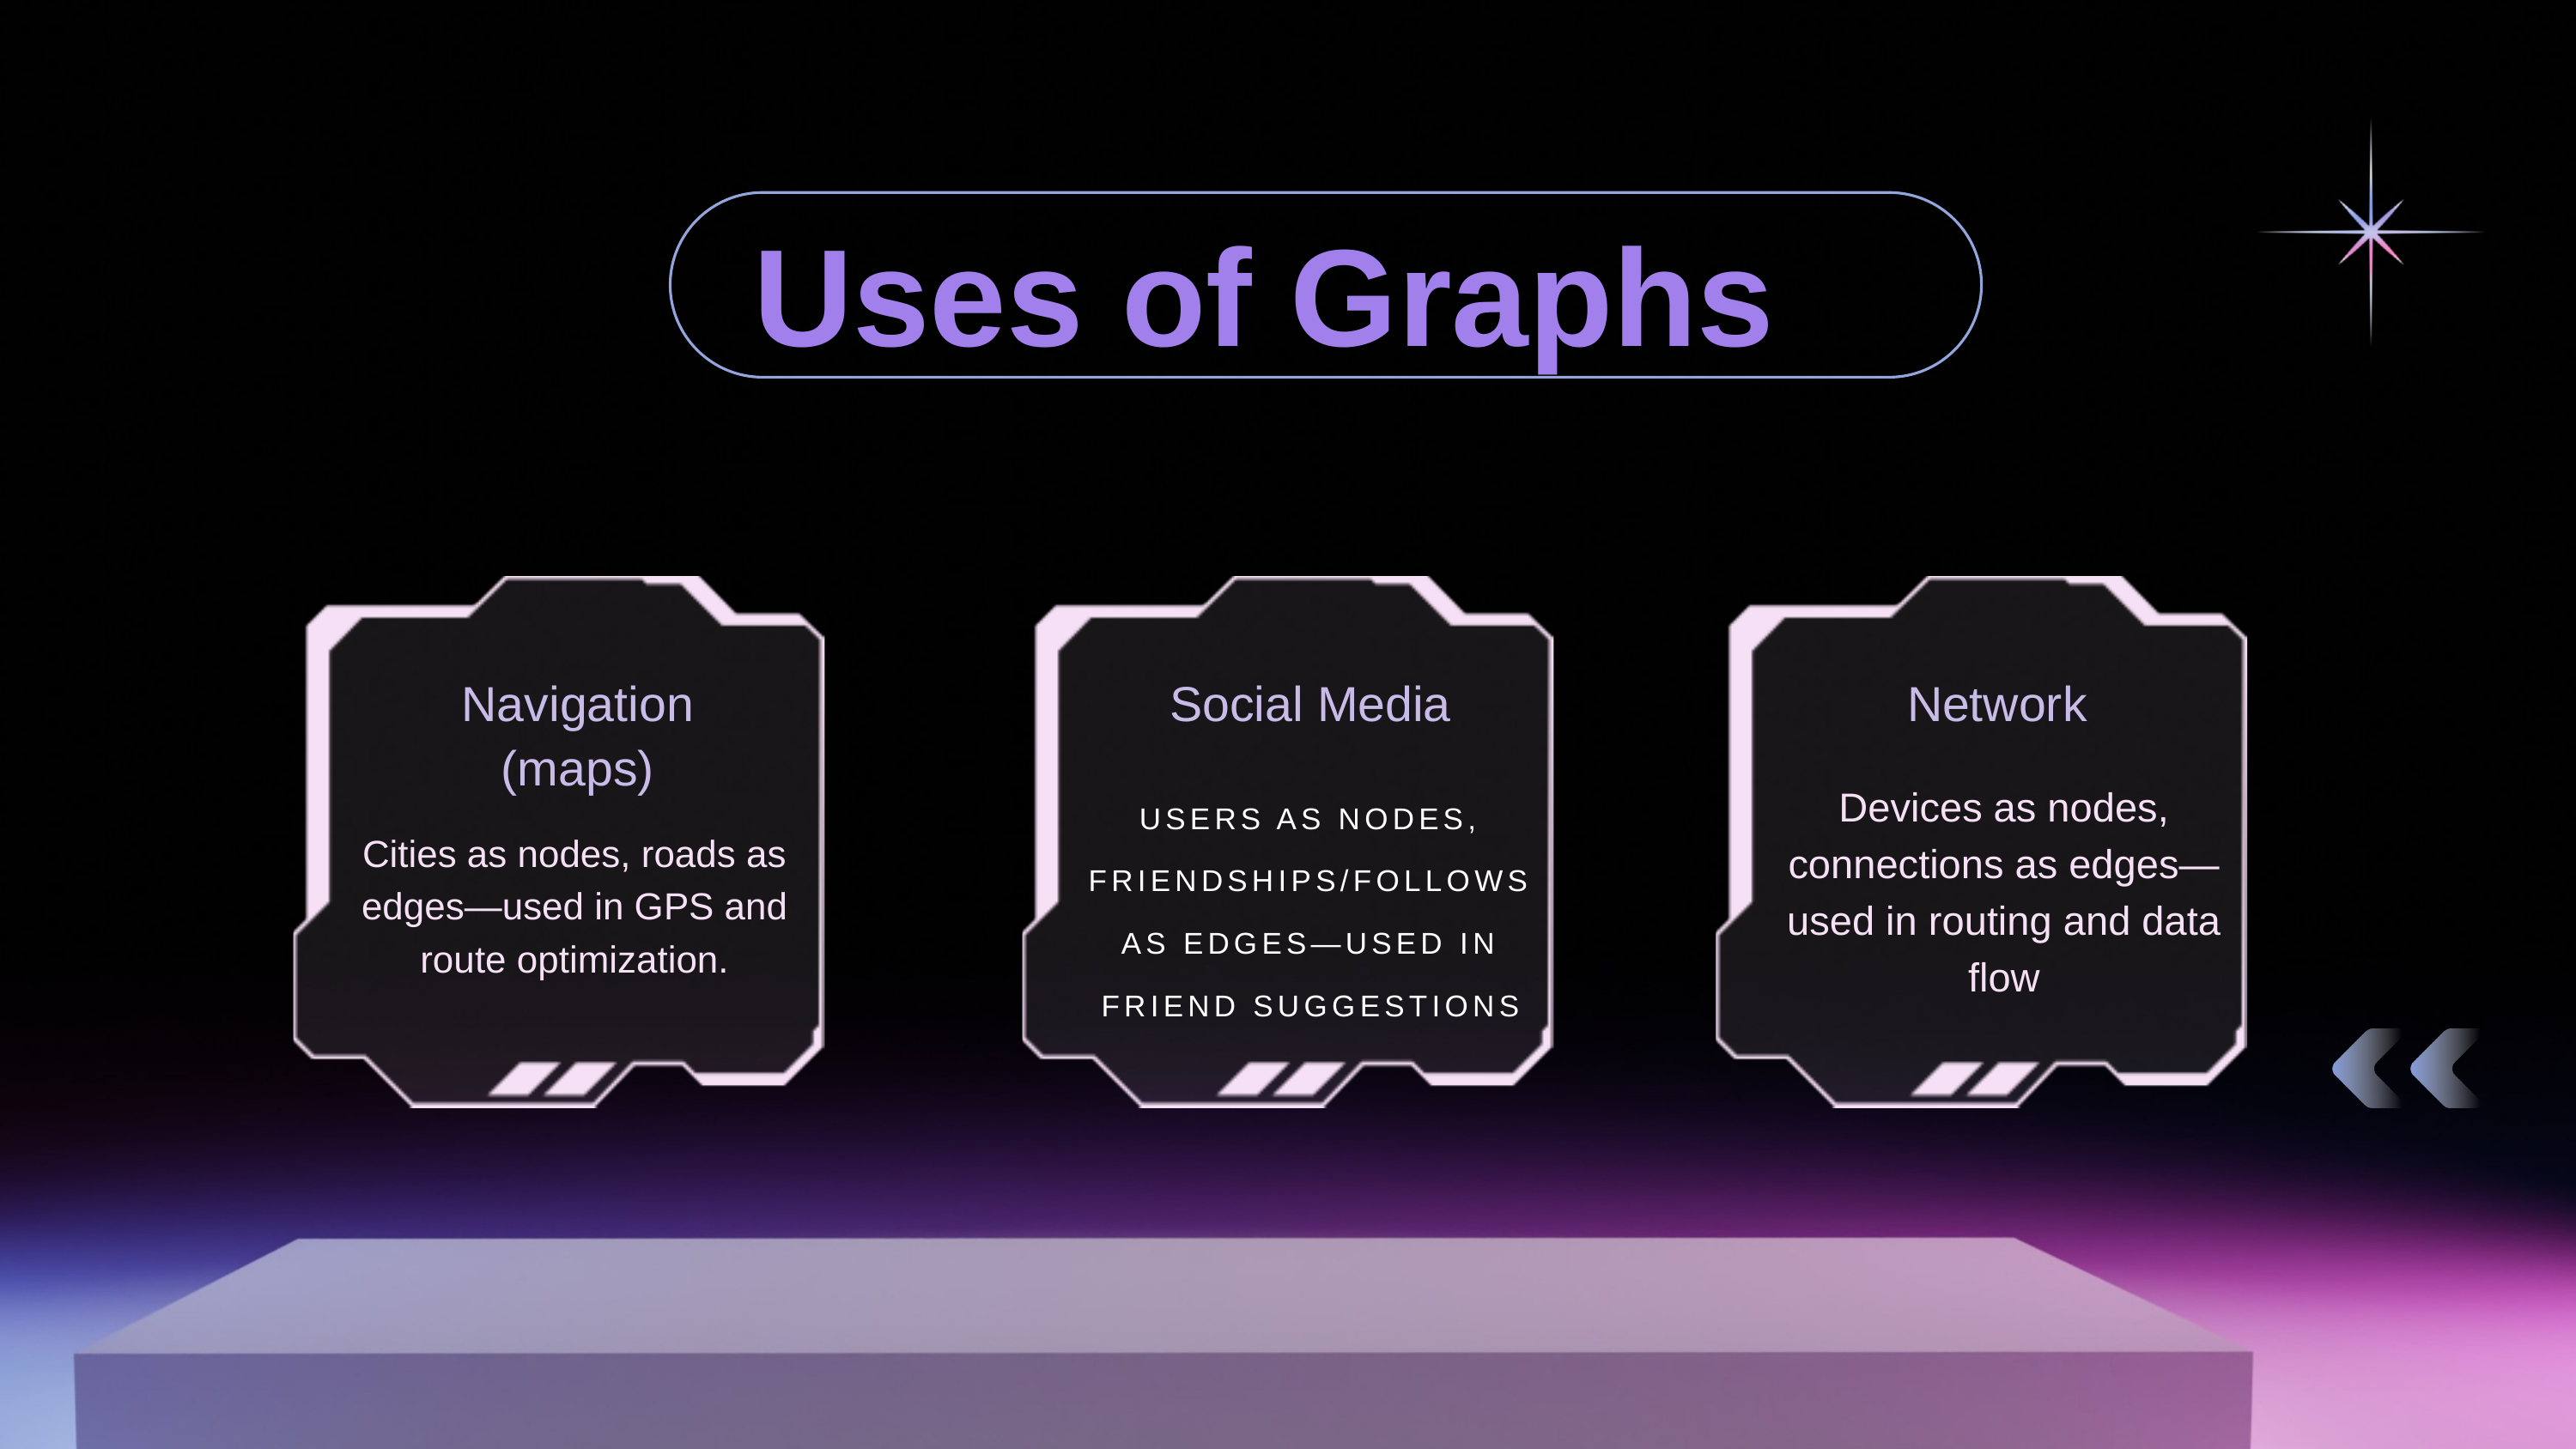

Uses of Graphs

Navigation (maps)
Social Media
Network
USERS AS NODES, FRIENDSHIPS/FOLLOWS AS EDGES—USED IN FRIEND SUGGESTIONS
Devices as nodes, connections as edges—used in routing and data flow
Cities as nodes, roads as edges—used in GPS and route optimization.